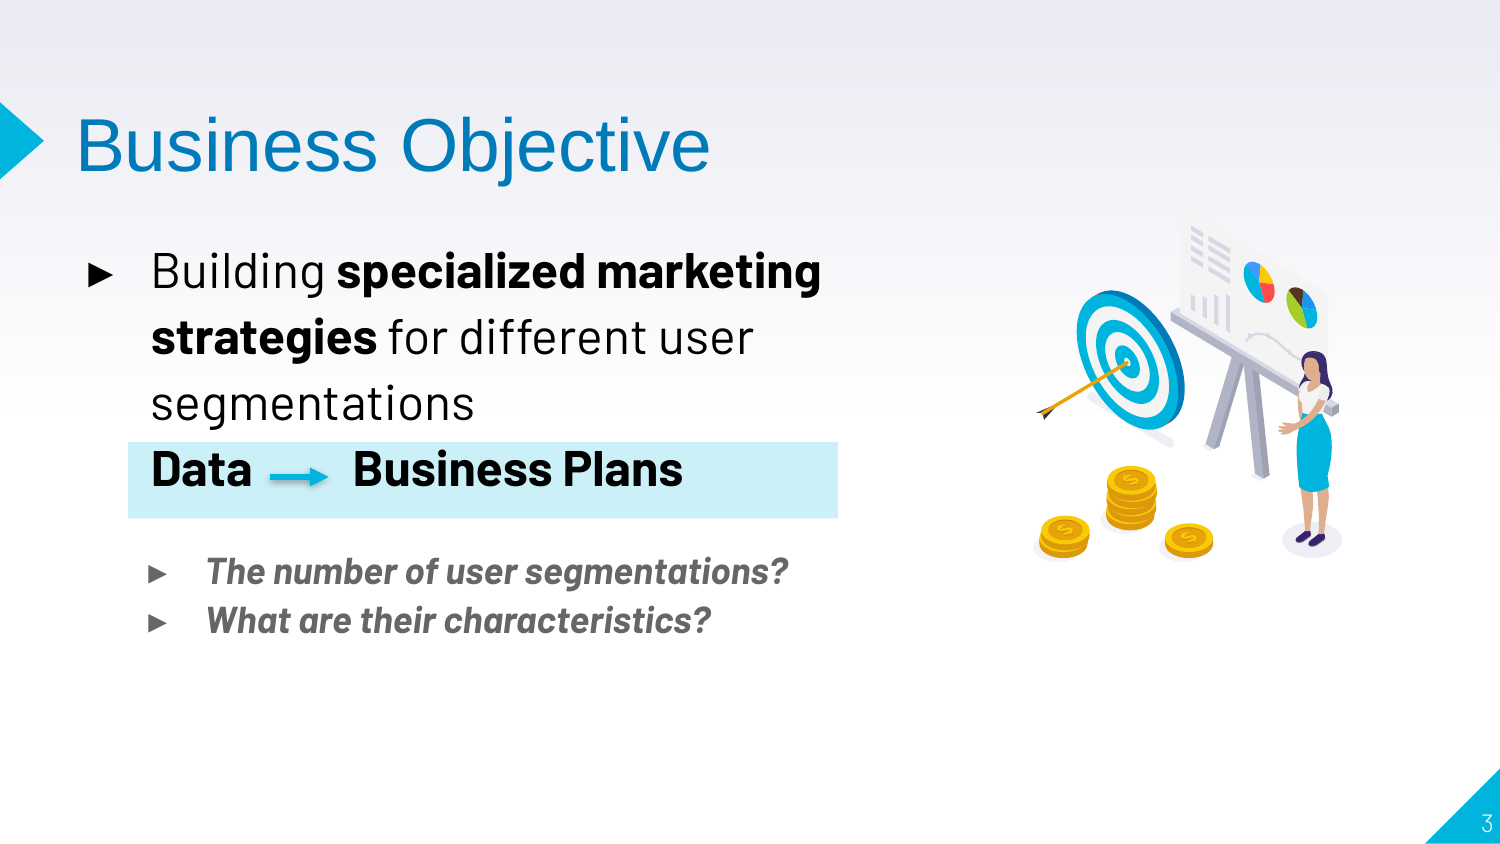

# Business Objective

Building specialized marketing strategies for different user segmentations
Data          Business Plans

The number of user segmentations?
What are their characteristics?

3